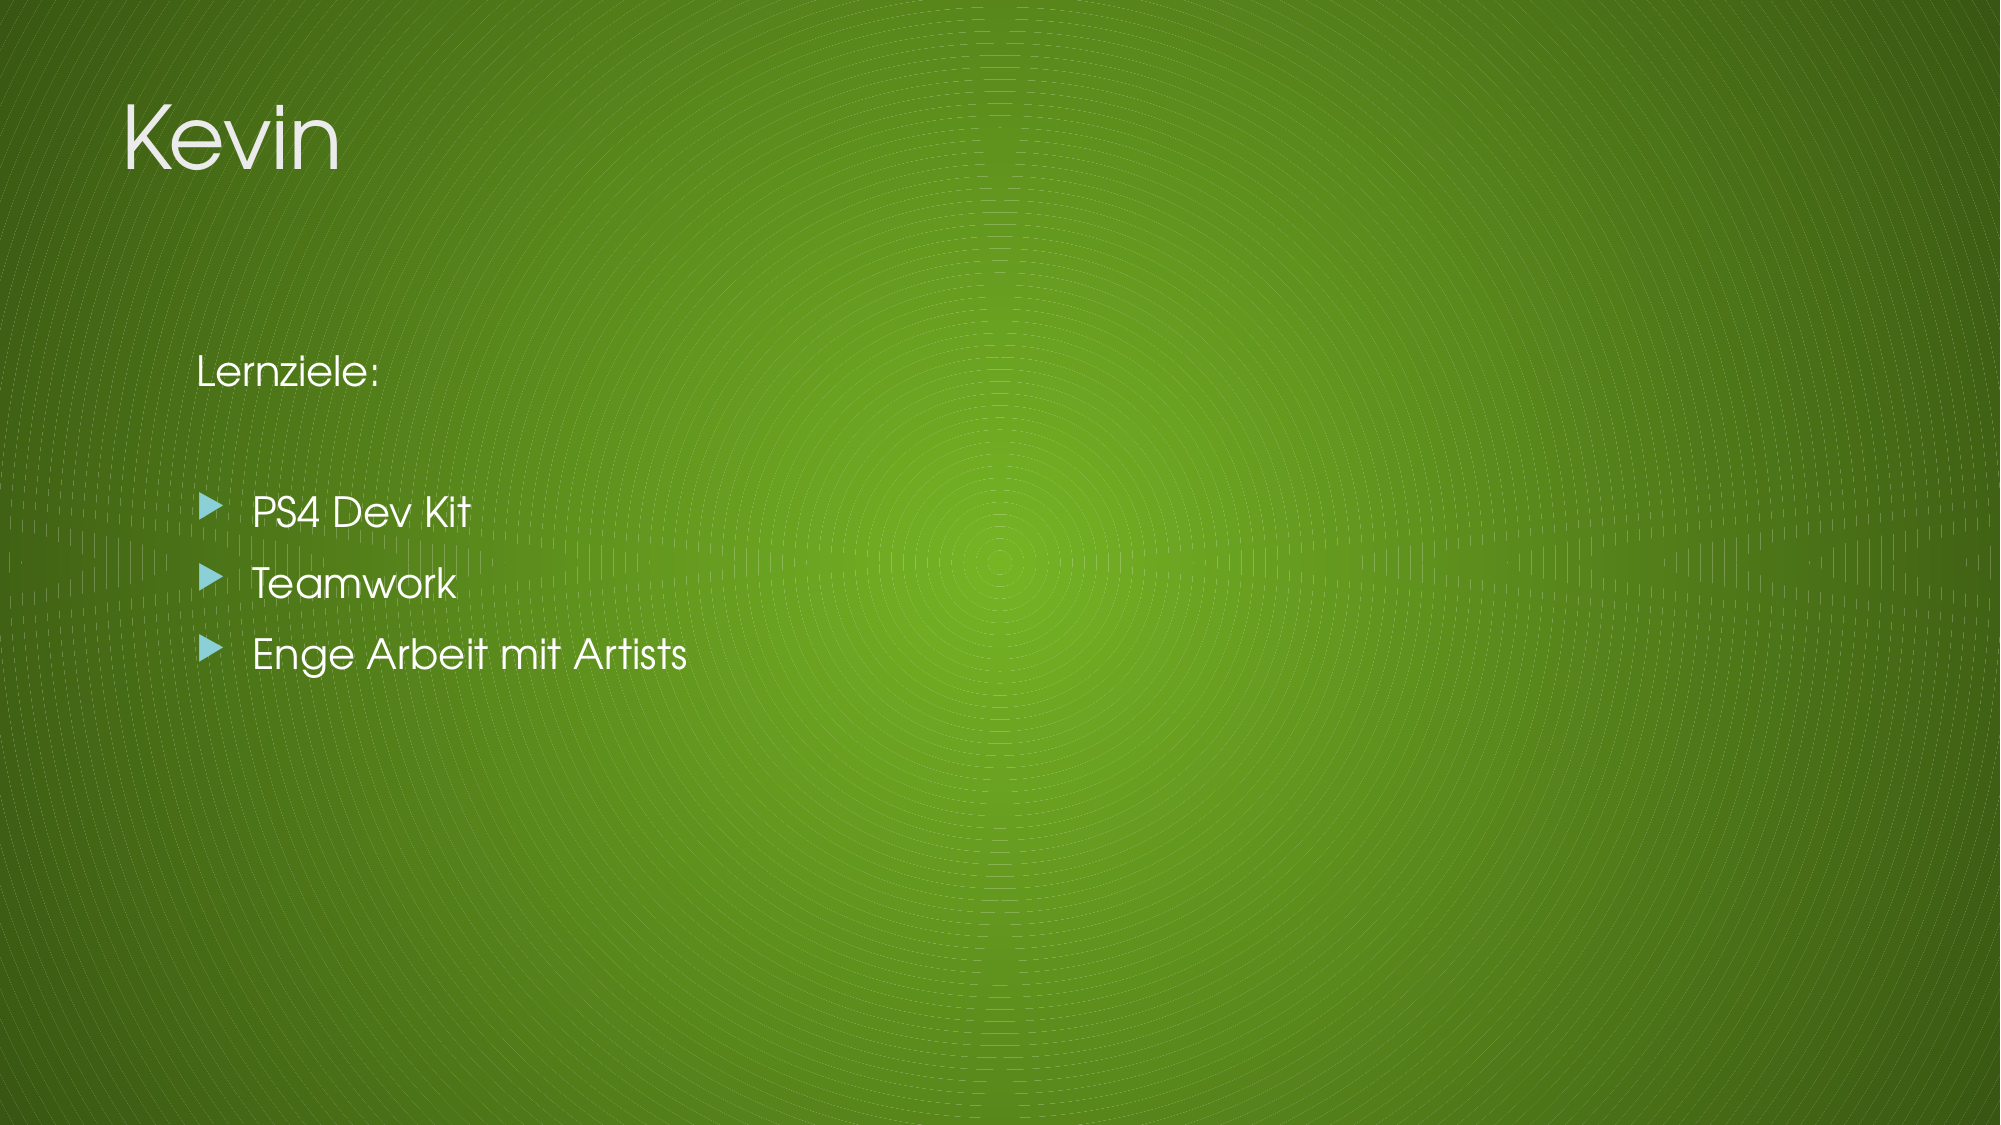

# Kevin
Lernziele:

PS4 Dev Kit
Teamwork
Enge Arbeit mit Artists